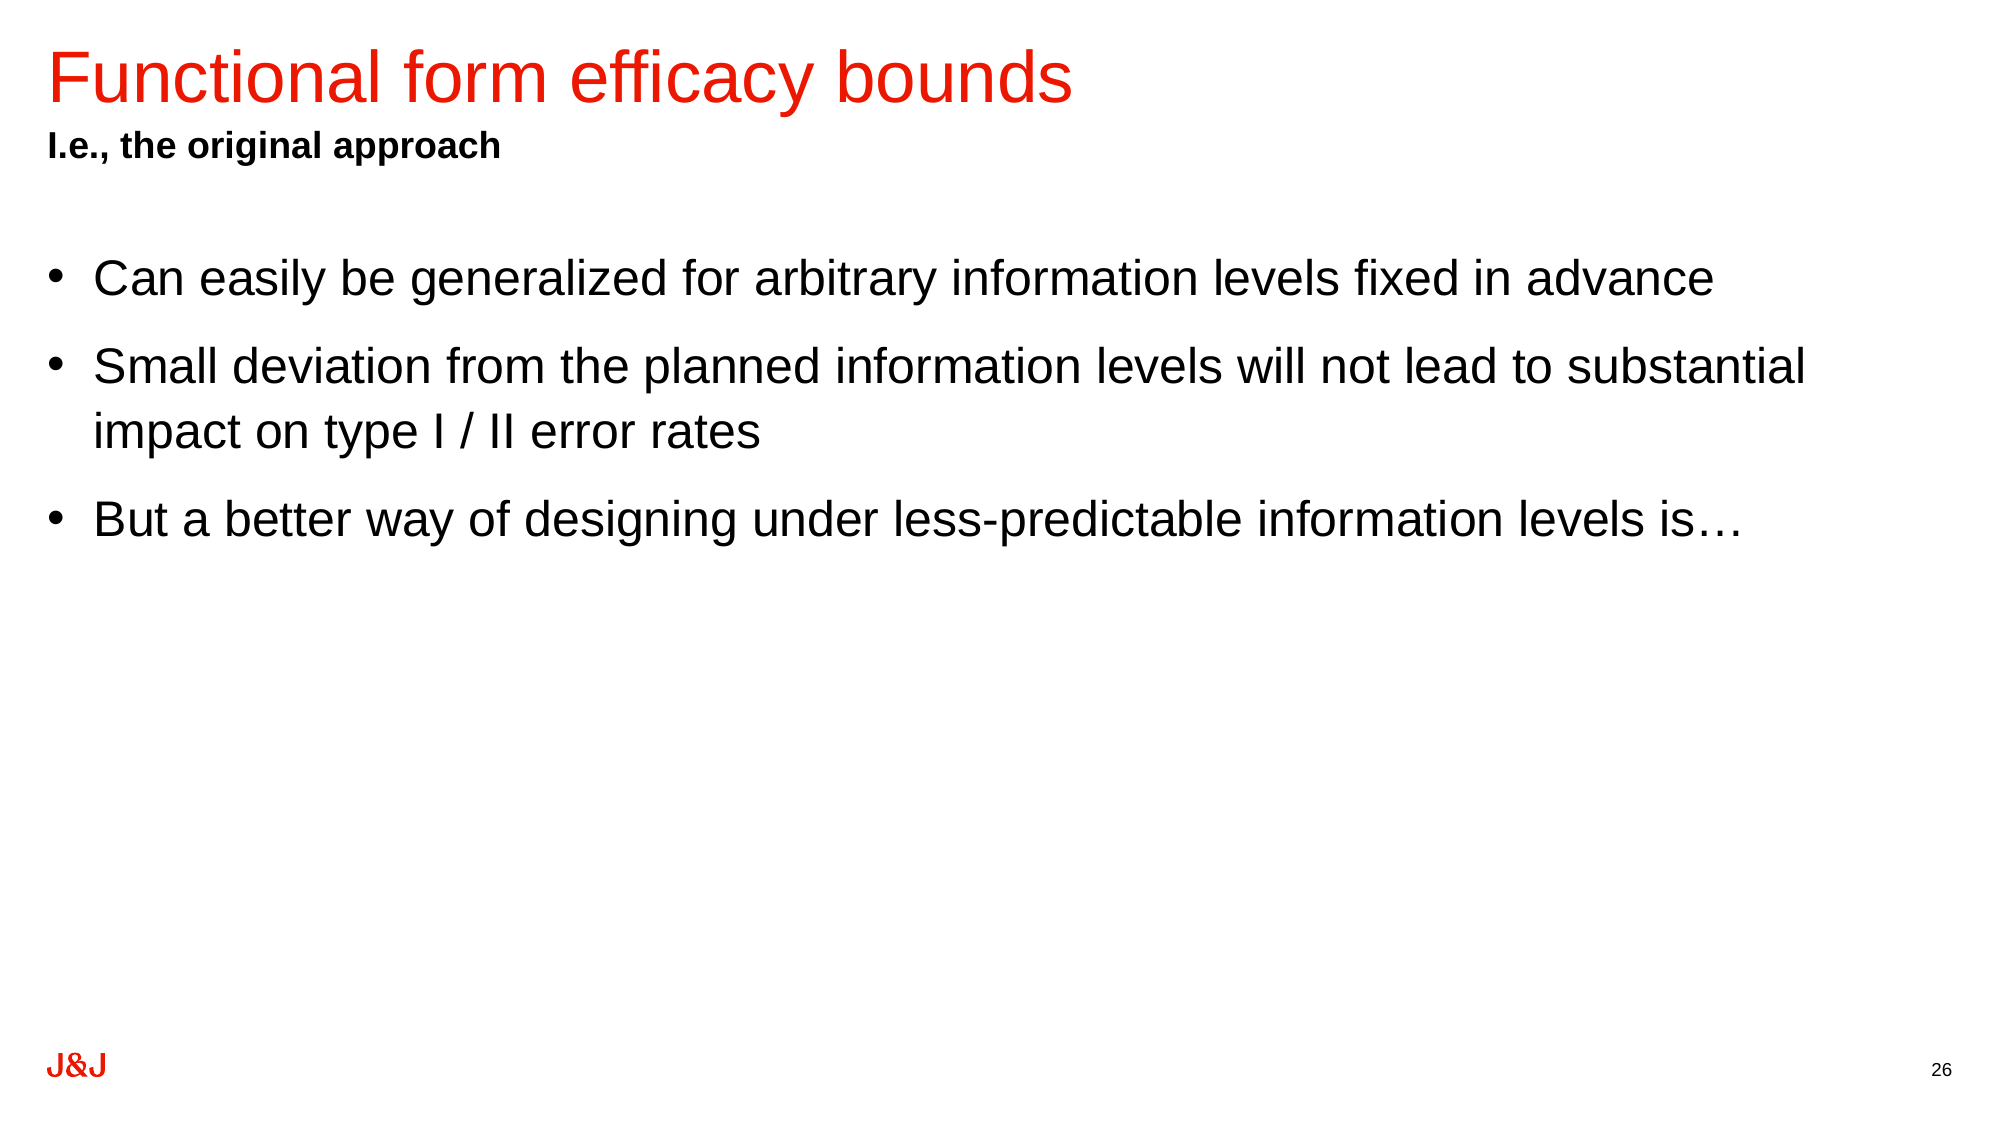

# Functional form efficacy bounds
I.e., the original approach
Can easily be generalized for arbitrary information levels fixed in advance

Small deviation from the planned information levels will not lead to substantial impact on type I / II error rates

But a better way of designing under less-predictable information levels is…

26